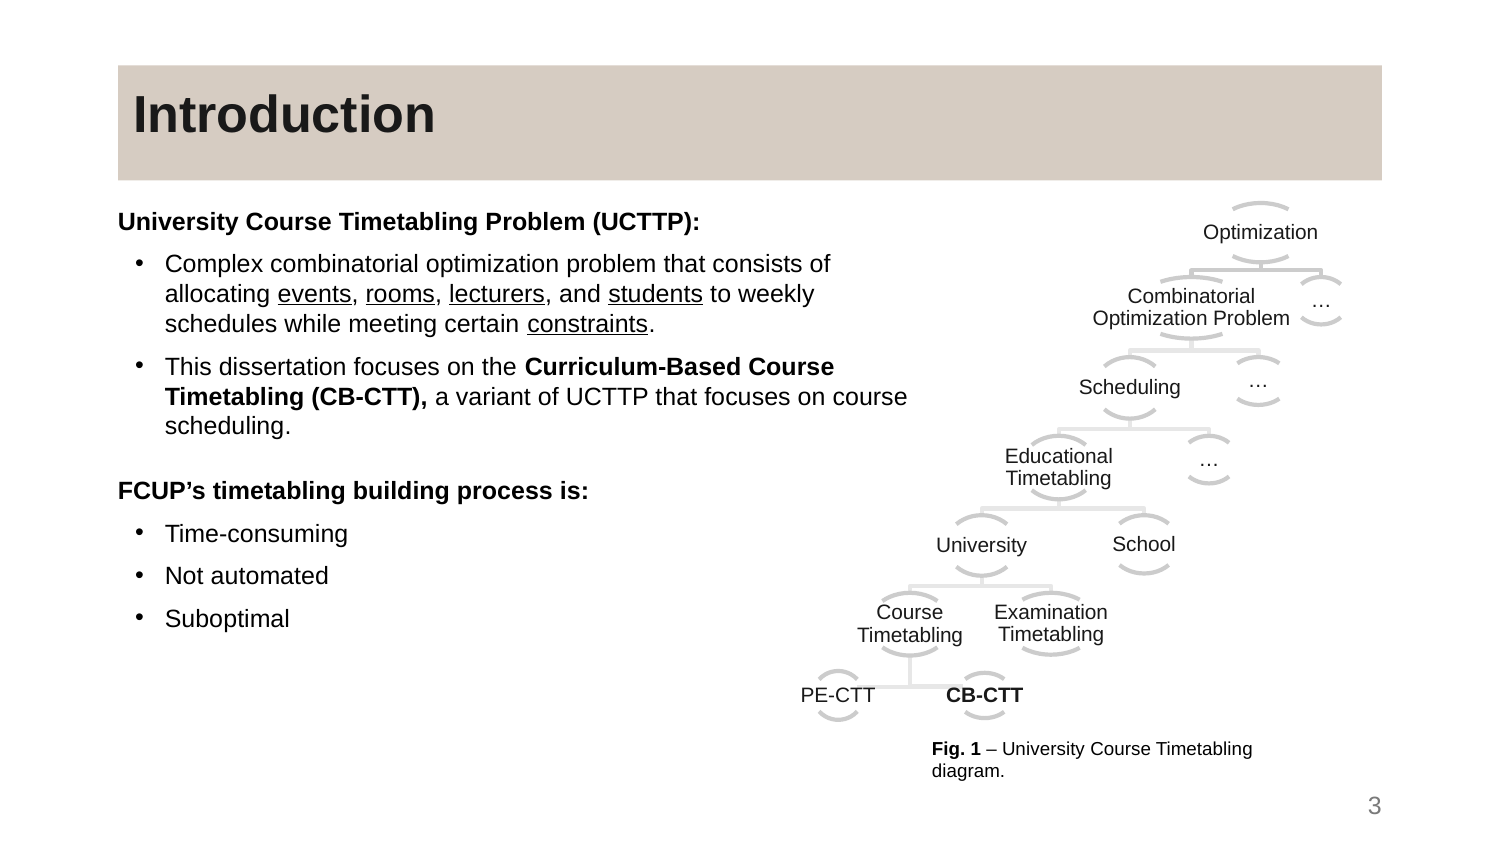

# Introduction
Optimization
Combinatorial Optimization Problem
Scheduling
Educational Timetabling
University
Course Timetabling
CB-CTT
PE-CTT
Examination Timetabling
School
…
…
…
University Course Timetabling Problem (UCTTP):
Complex combinatorial optimization problem that consists of allocating events, rooms, lecturers, and students to weekly schedules while meeting certain constraints.
This dissertation focuses on the Curriculum-Based Course Timetabling (CB-CTT), a variant of UCTTP that focuses on course scheduling.

FCUP’s timetabling building process is:
Time-consuming
Not automated
Suboptimal
Fig. 1 – University Course Timetabling diagram.
3